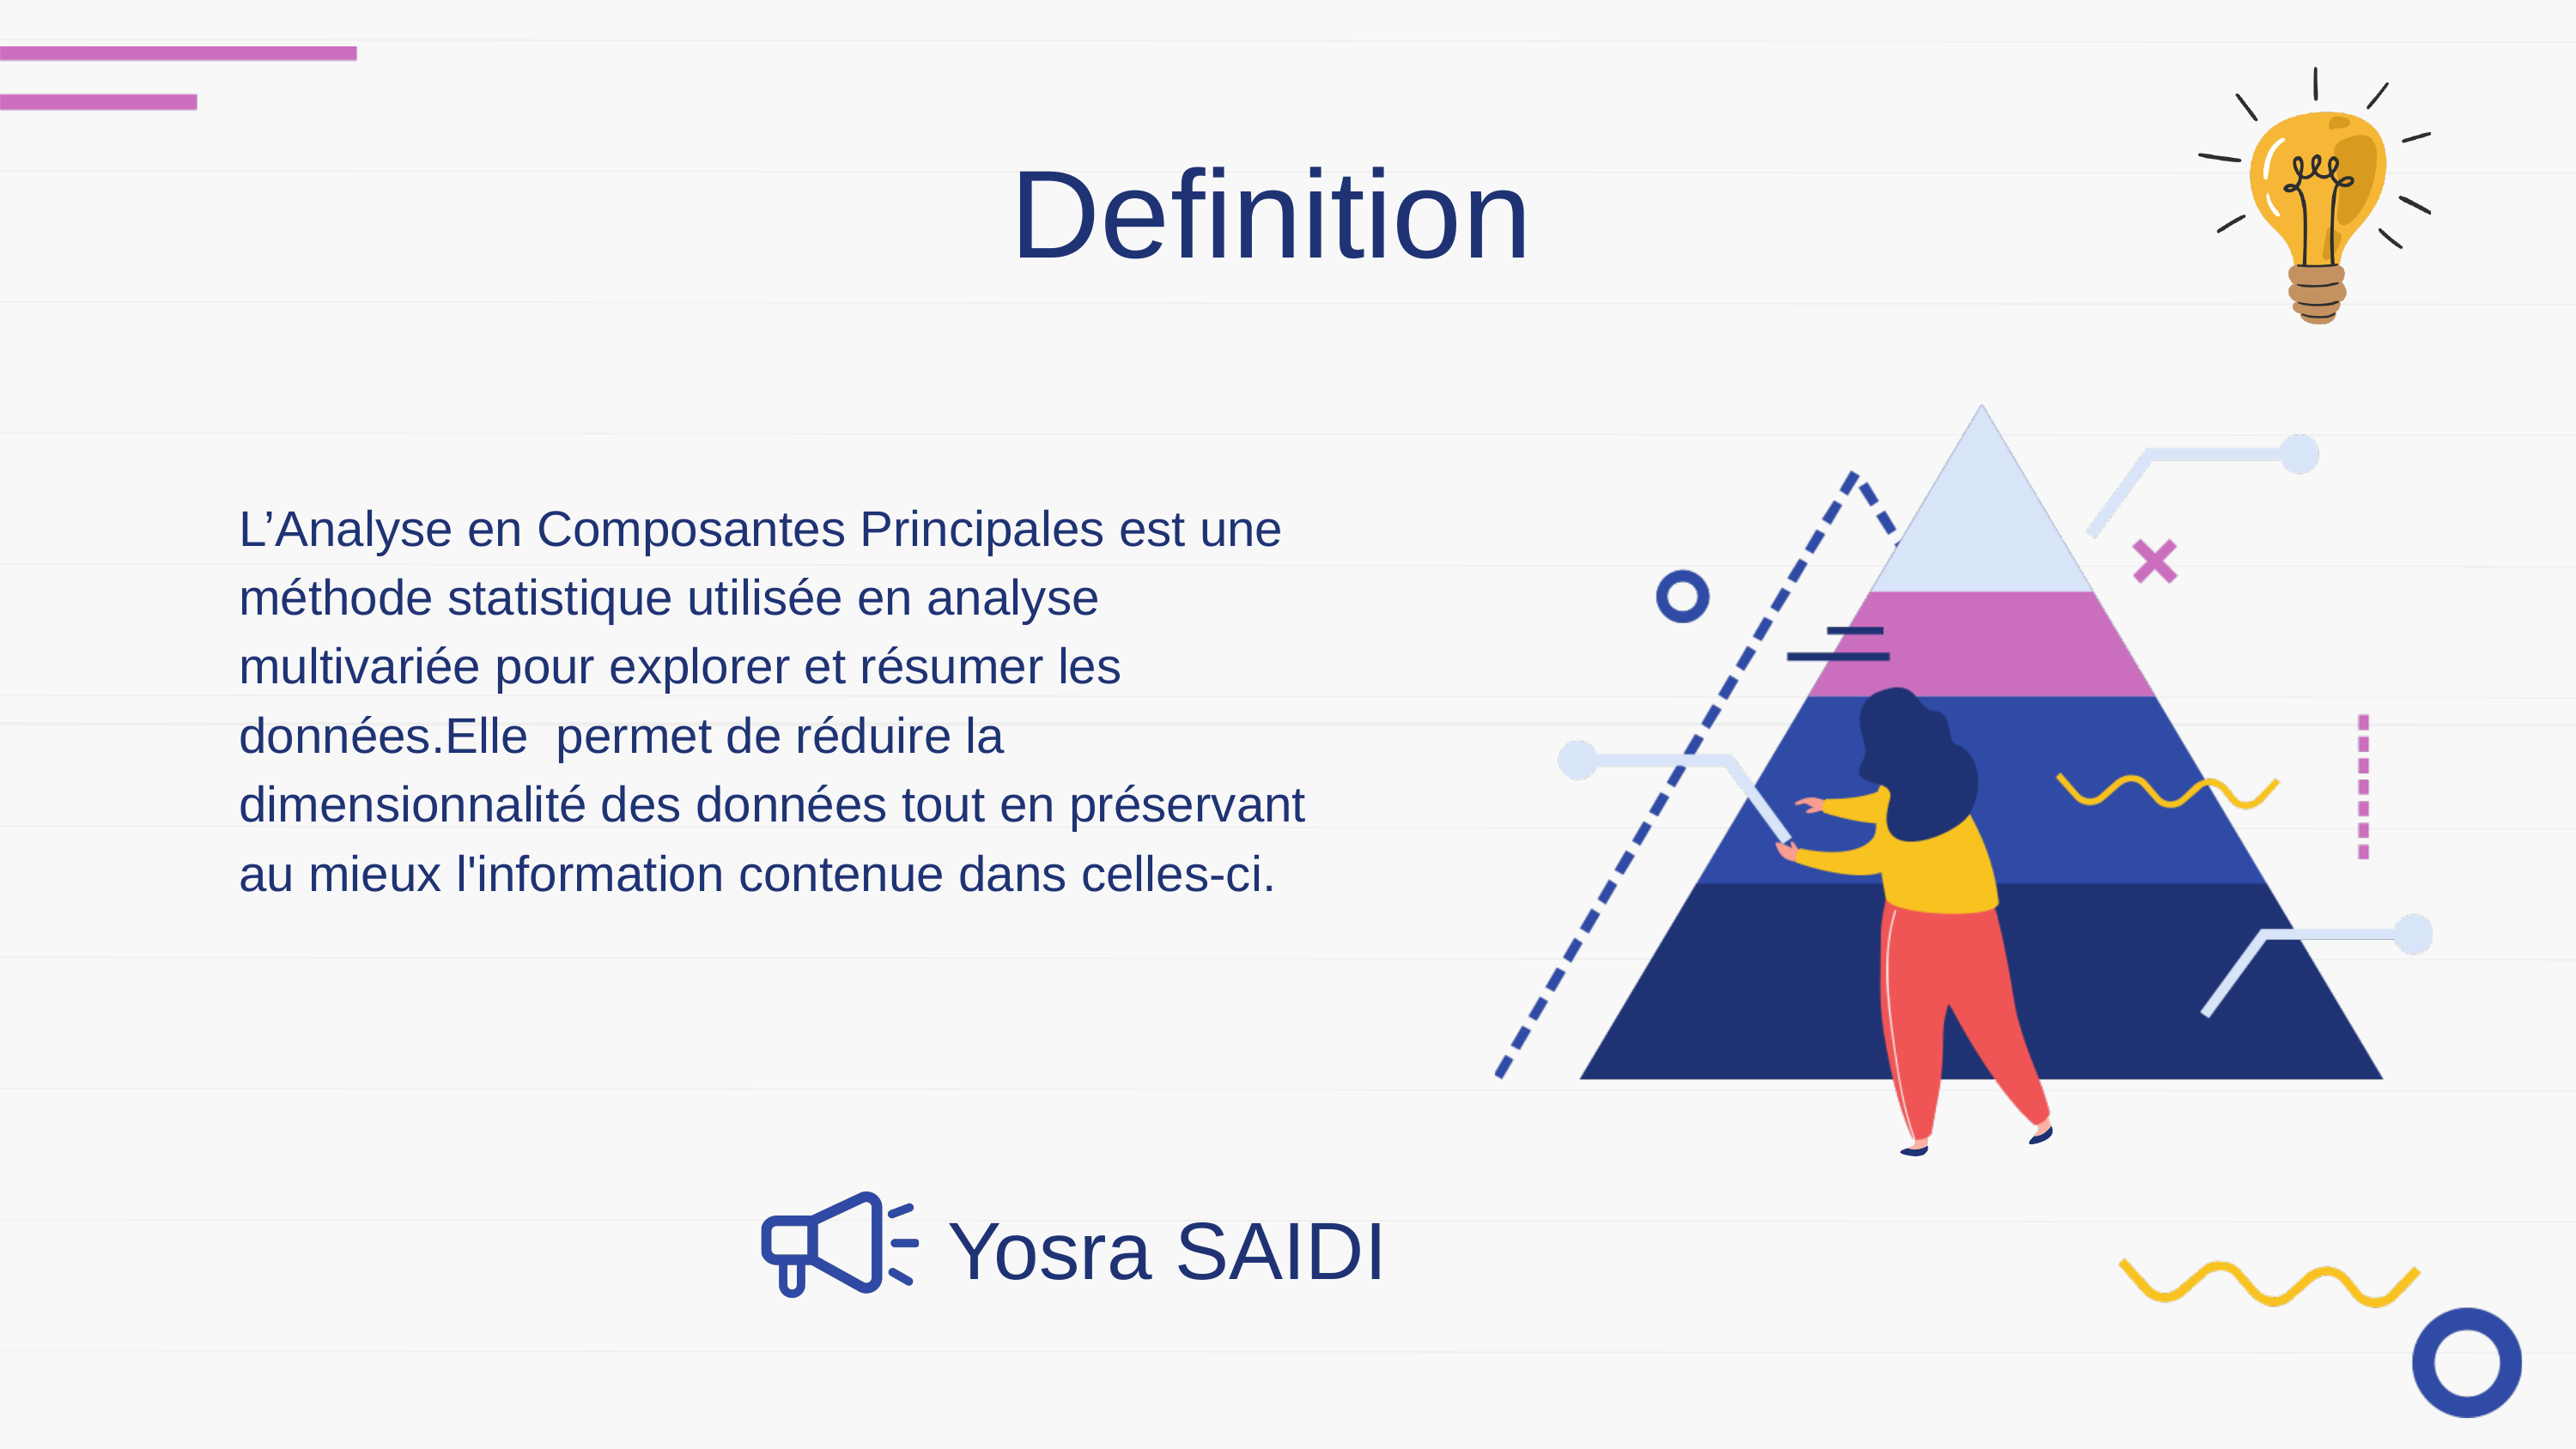

Definition

L’Analyse en Composantes Principales est une méthode statistique utilisée en analyse multivariée pour explorer et résumer les données.Elle  permet de réduire la dimensionnalité des données tout en préservant au mieux l'information contenue dans celles-ci.

Yosra SAIDI